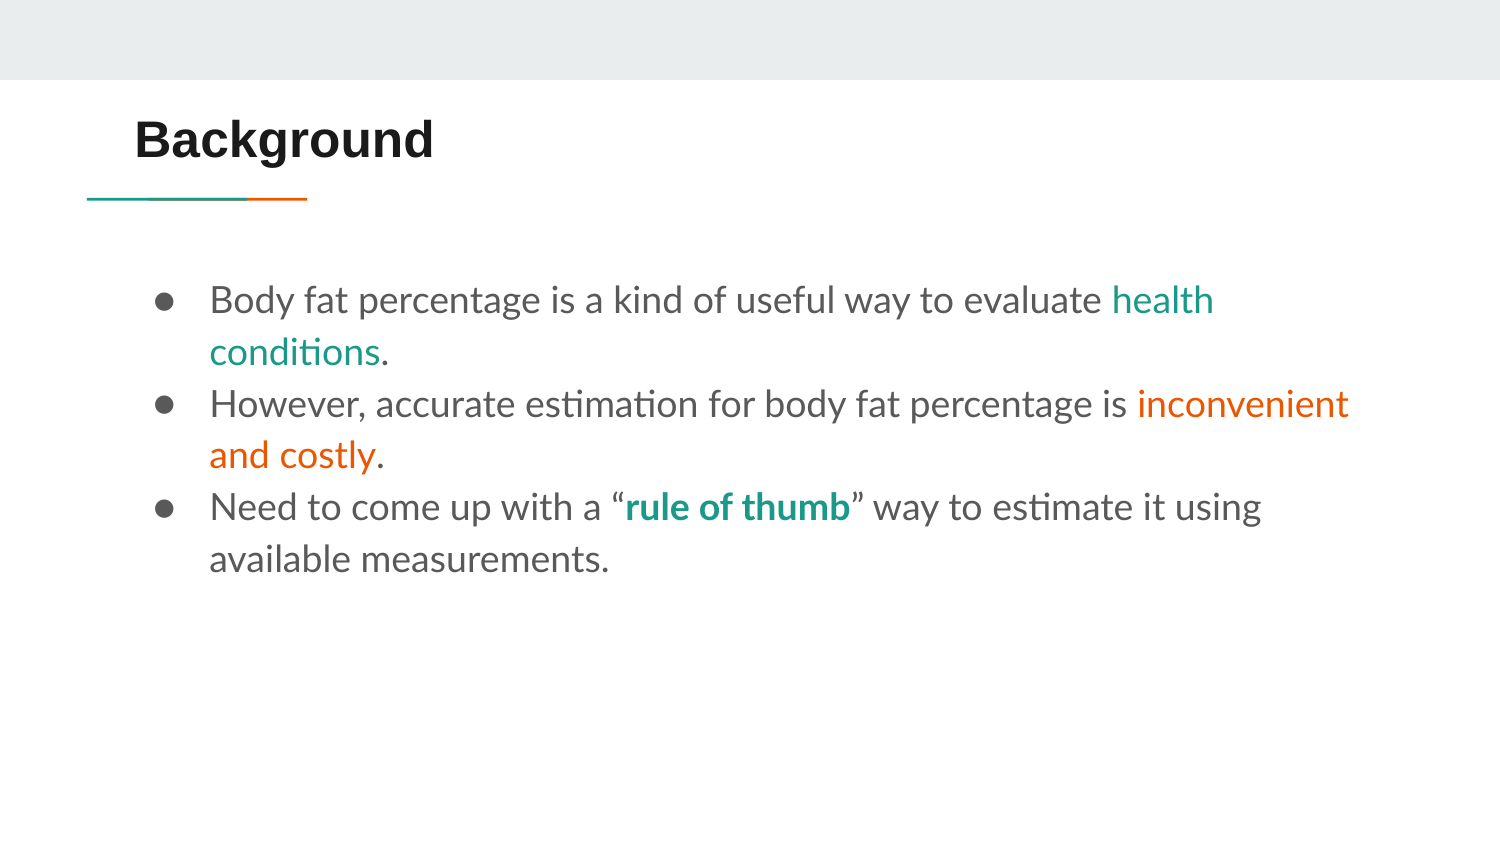

# Background
Body fat percentage is a kind of useful way to evaluate health conditions.
However, accurate estimation for body fat percentage is inconvenient and costly.
Need to come up with a “rule of thumb” way to estimate it using available measurements.